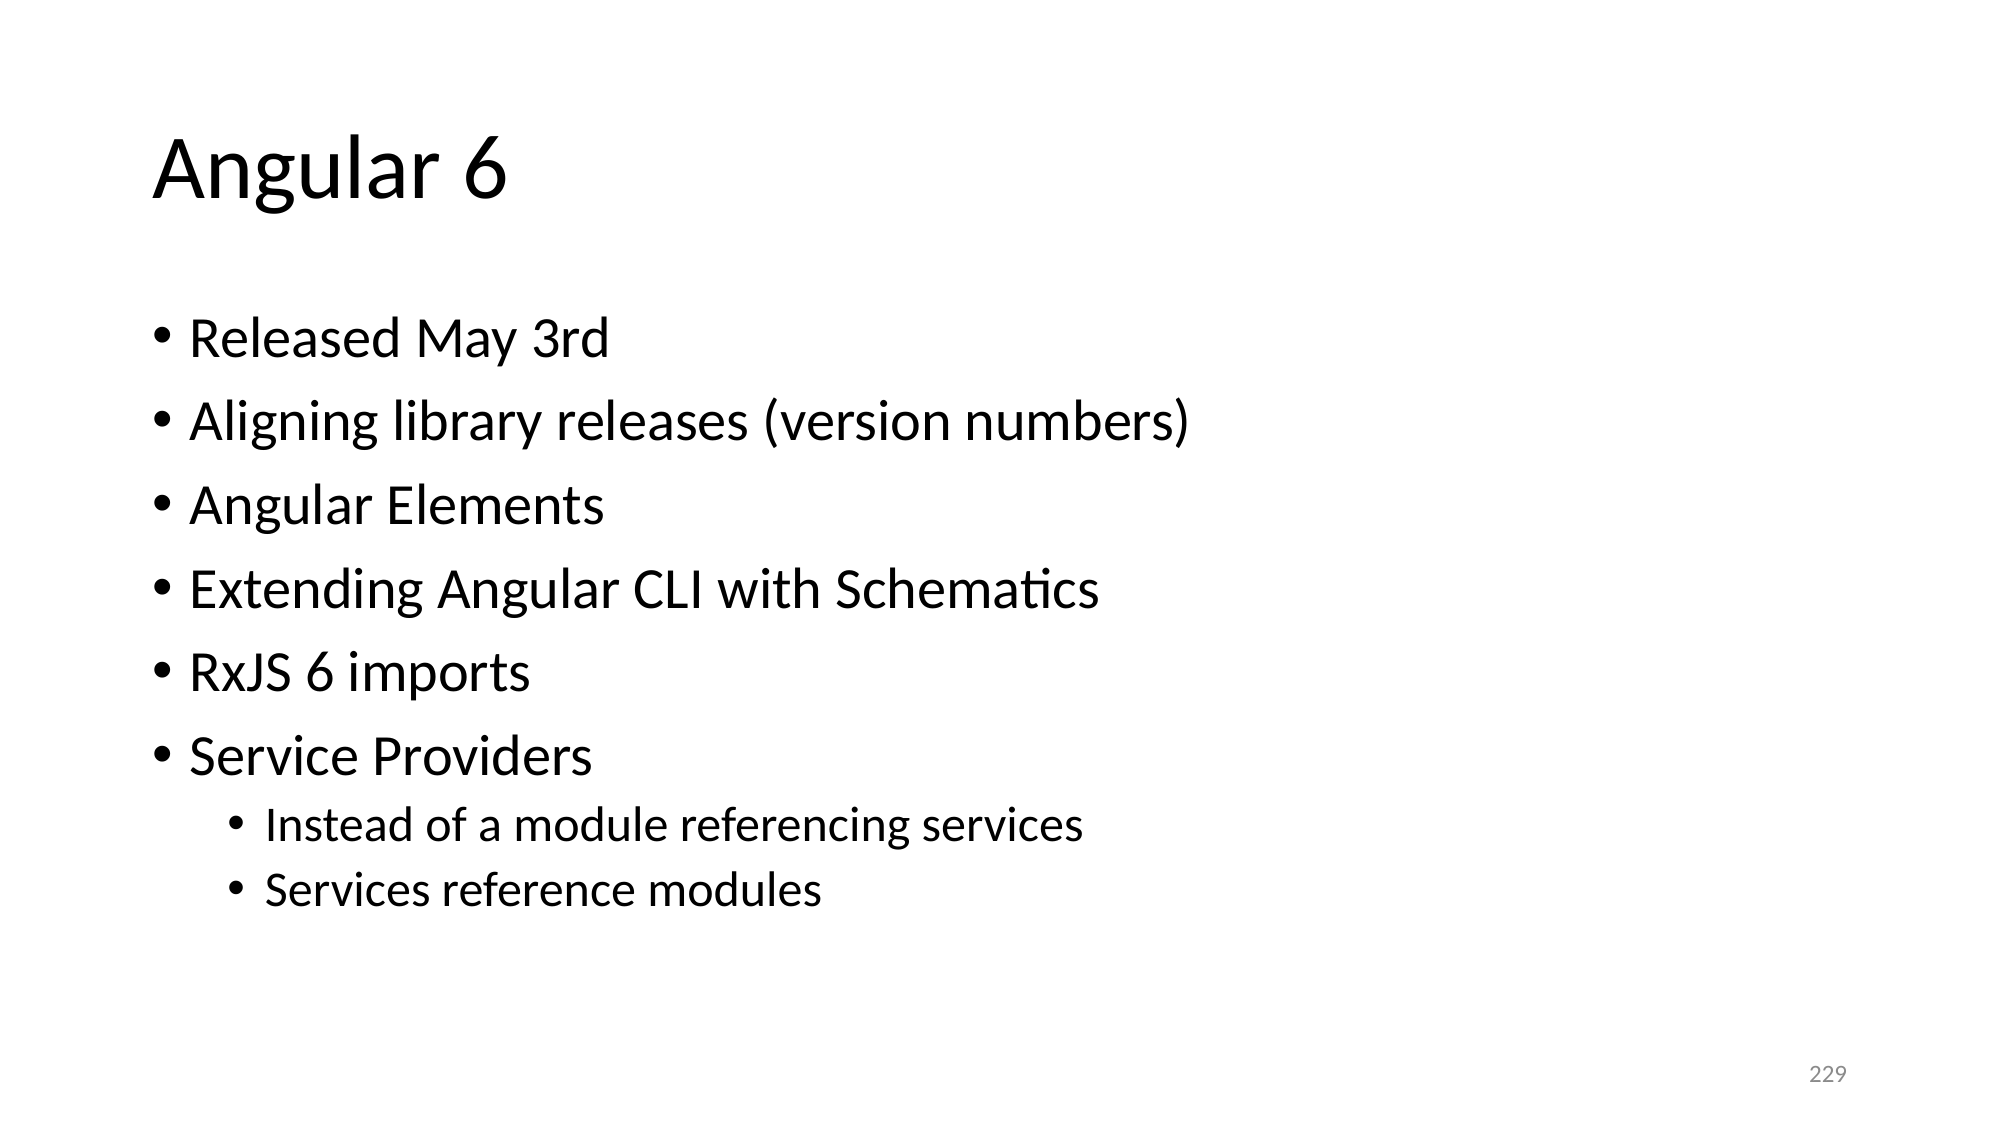

# Angular 6
Released May 3rd
Aligning library releases (version numbers)
Angular Elements
Extending Angular CLI with Schematics
RxJS 6 imports
Service Providers
Instead of a module referencing services
Services reference modules

229